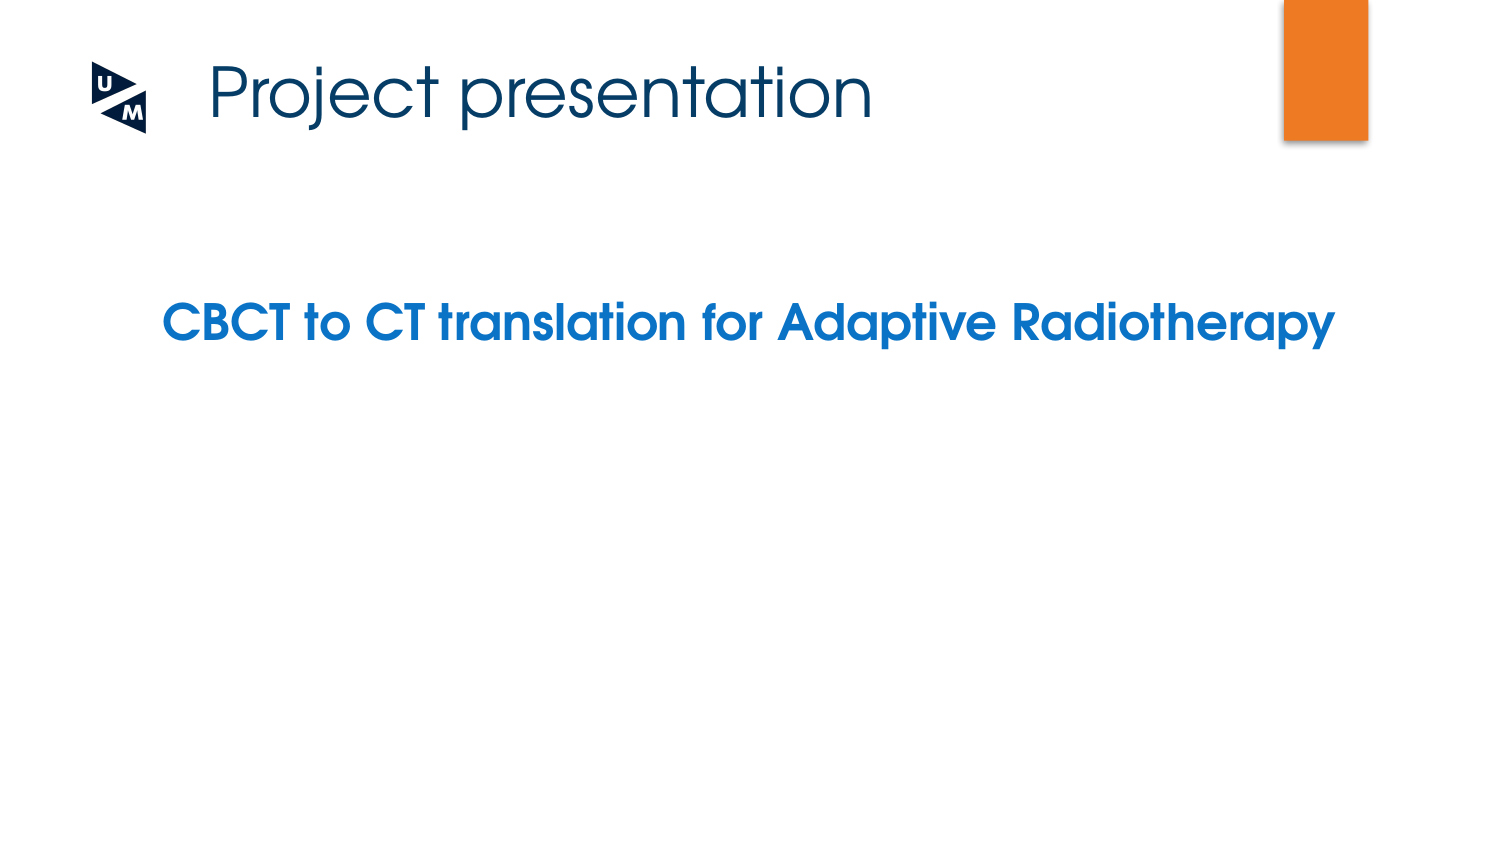

# Project presentation
CBCT to CT translation for Adaptive Radiotherapy